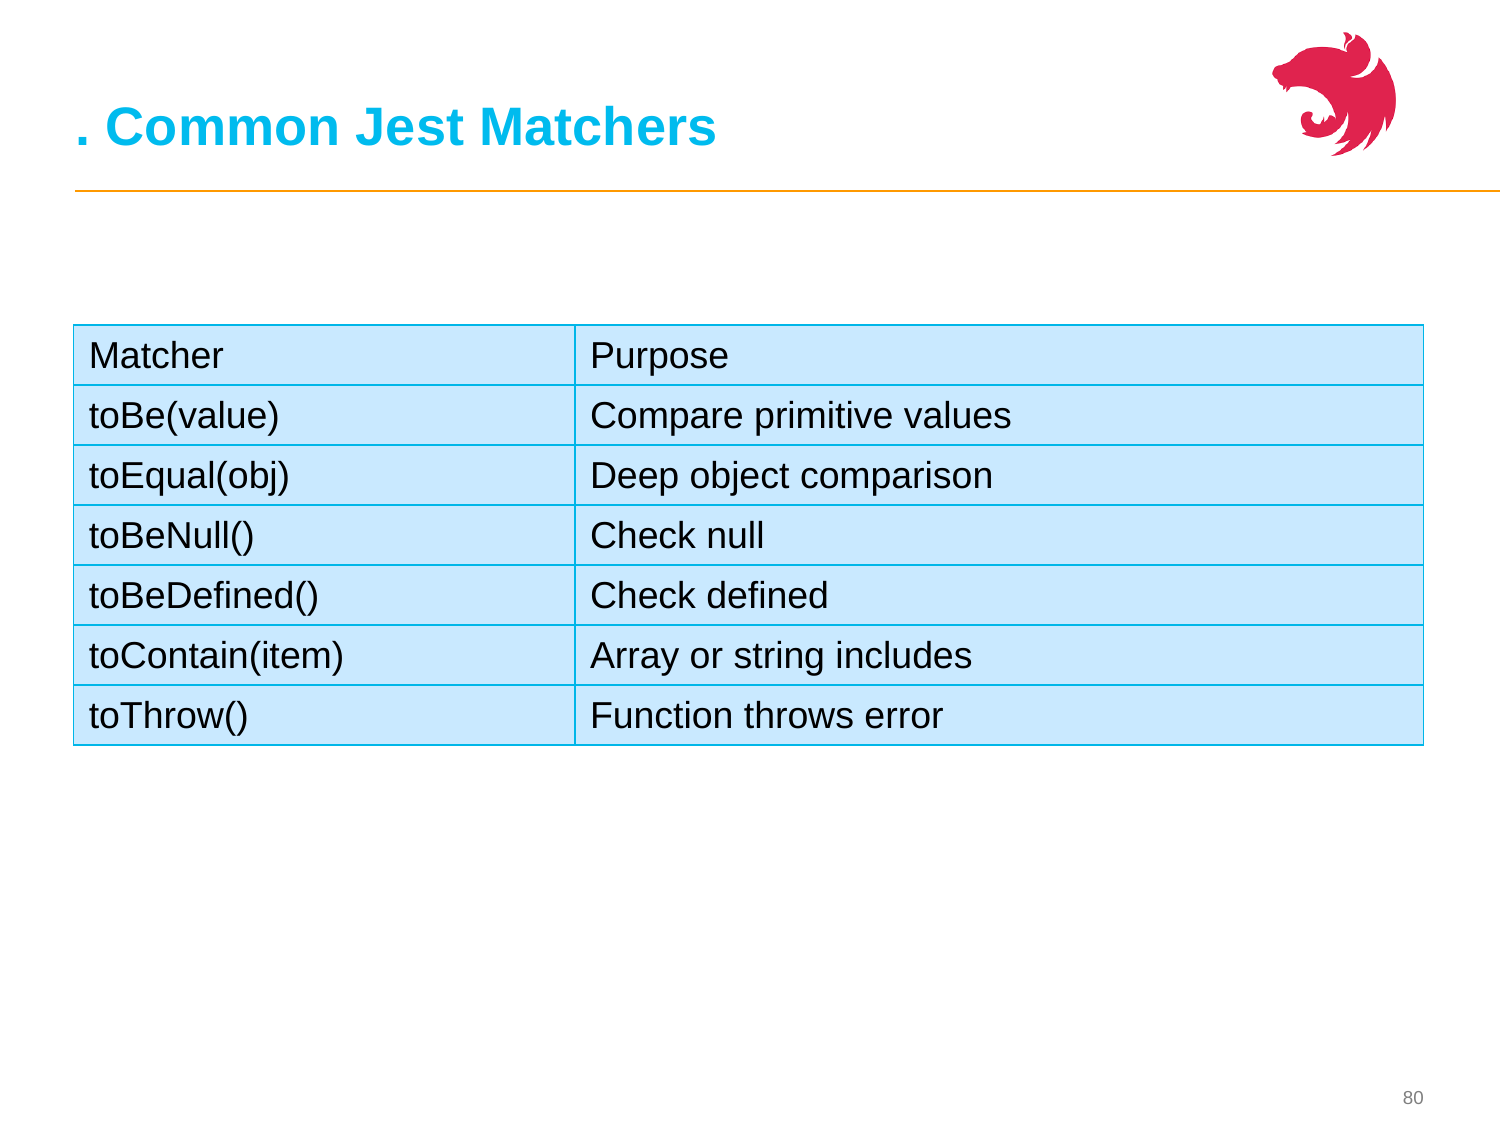

# . Common Jest Matchers
| Matcher | Purpose |
| --- | --- |
| toBe(value) | Compare primitive values |
| toEqual(obj) | Deep object comparison |
| toBeNull() | Check null |
| toBeDefined() | Check defined |
| toContain(item) | Array or string includes |
| toThrow() | Function throws error |